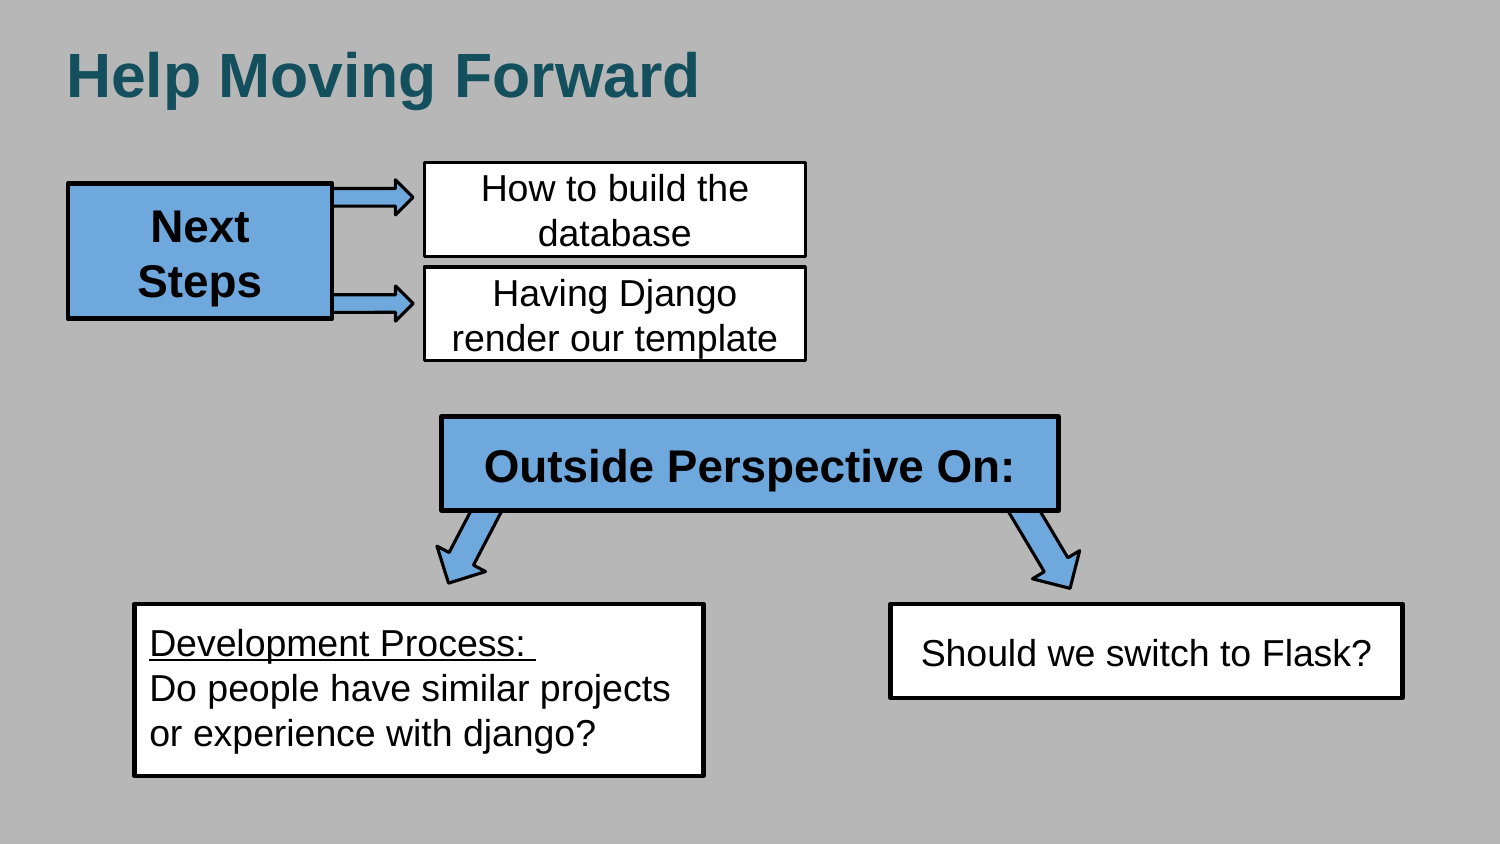

# Help Moving Forward
How to build the database

Next Steps
Having Django render our template

Outside Perspective On:

Development Process:
Do people have similar projects or experience with django?
Should we switch to Flask?